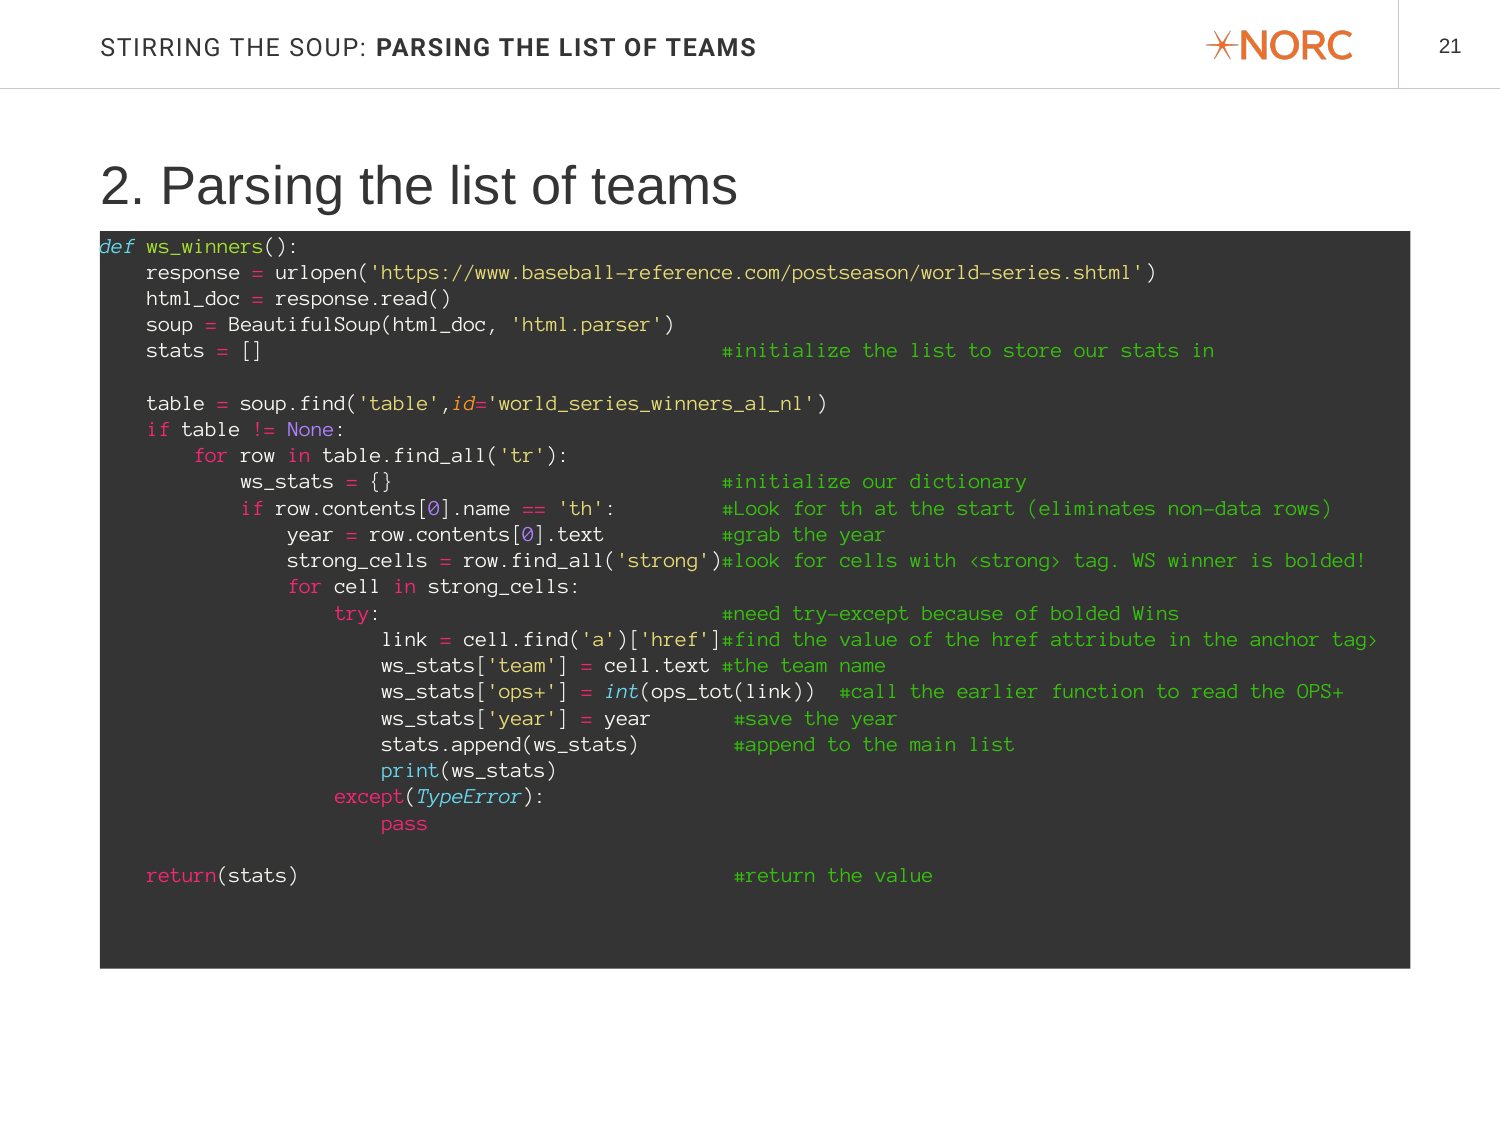

# Stirring the Soup: Parsing THE LIST OF TEAMS
2. Parsing the list of teams
def ws_winners():
    response = urlopen('https://www.baseball-reference.com/postseason/world-series.shtml')
    html_doc = response.read()
    soup = BeautifulSoup(html_doc, 'html.parser')
    stats = []                                       #initialize the list to store our stats in

    table = soup.find('table',id='world_series_winners_al_nl')
    if table != None:
        for row in table.find_all('tr'):
            ws_stats = {}                            #initialize our dictionary
            if row.contents[0].name == 'th':         #Look for th at the start (eliminates non-data rows)
                year = row.contents[0].text          #grab the year
                strong_cells = row.find_all('strong')#look for cells with <strong> tag. WS winner is bolded!
                for cell in strong_cells:
                    try:                             #need try-except because of bolded Wins
                        link = cell.find('a')['href']#find the value of the href attribute in the anchor tag>
                        ws_stats['team'] = cell.text #the team name
                        ws_stats['ops+'] = int(ops_tot(link))  #call the earlier function to read the OPS+
                        ws_stats['year'] = year       #save the year
                        stats.append(ws_stats)        #append to the main list
                        print(ws_stats)
                    except(TypeError):
                        pass

    return(stats)                                     #return the value